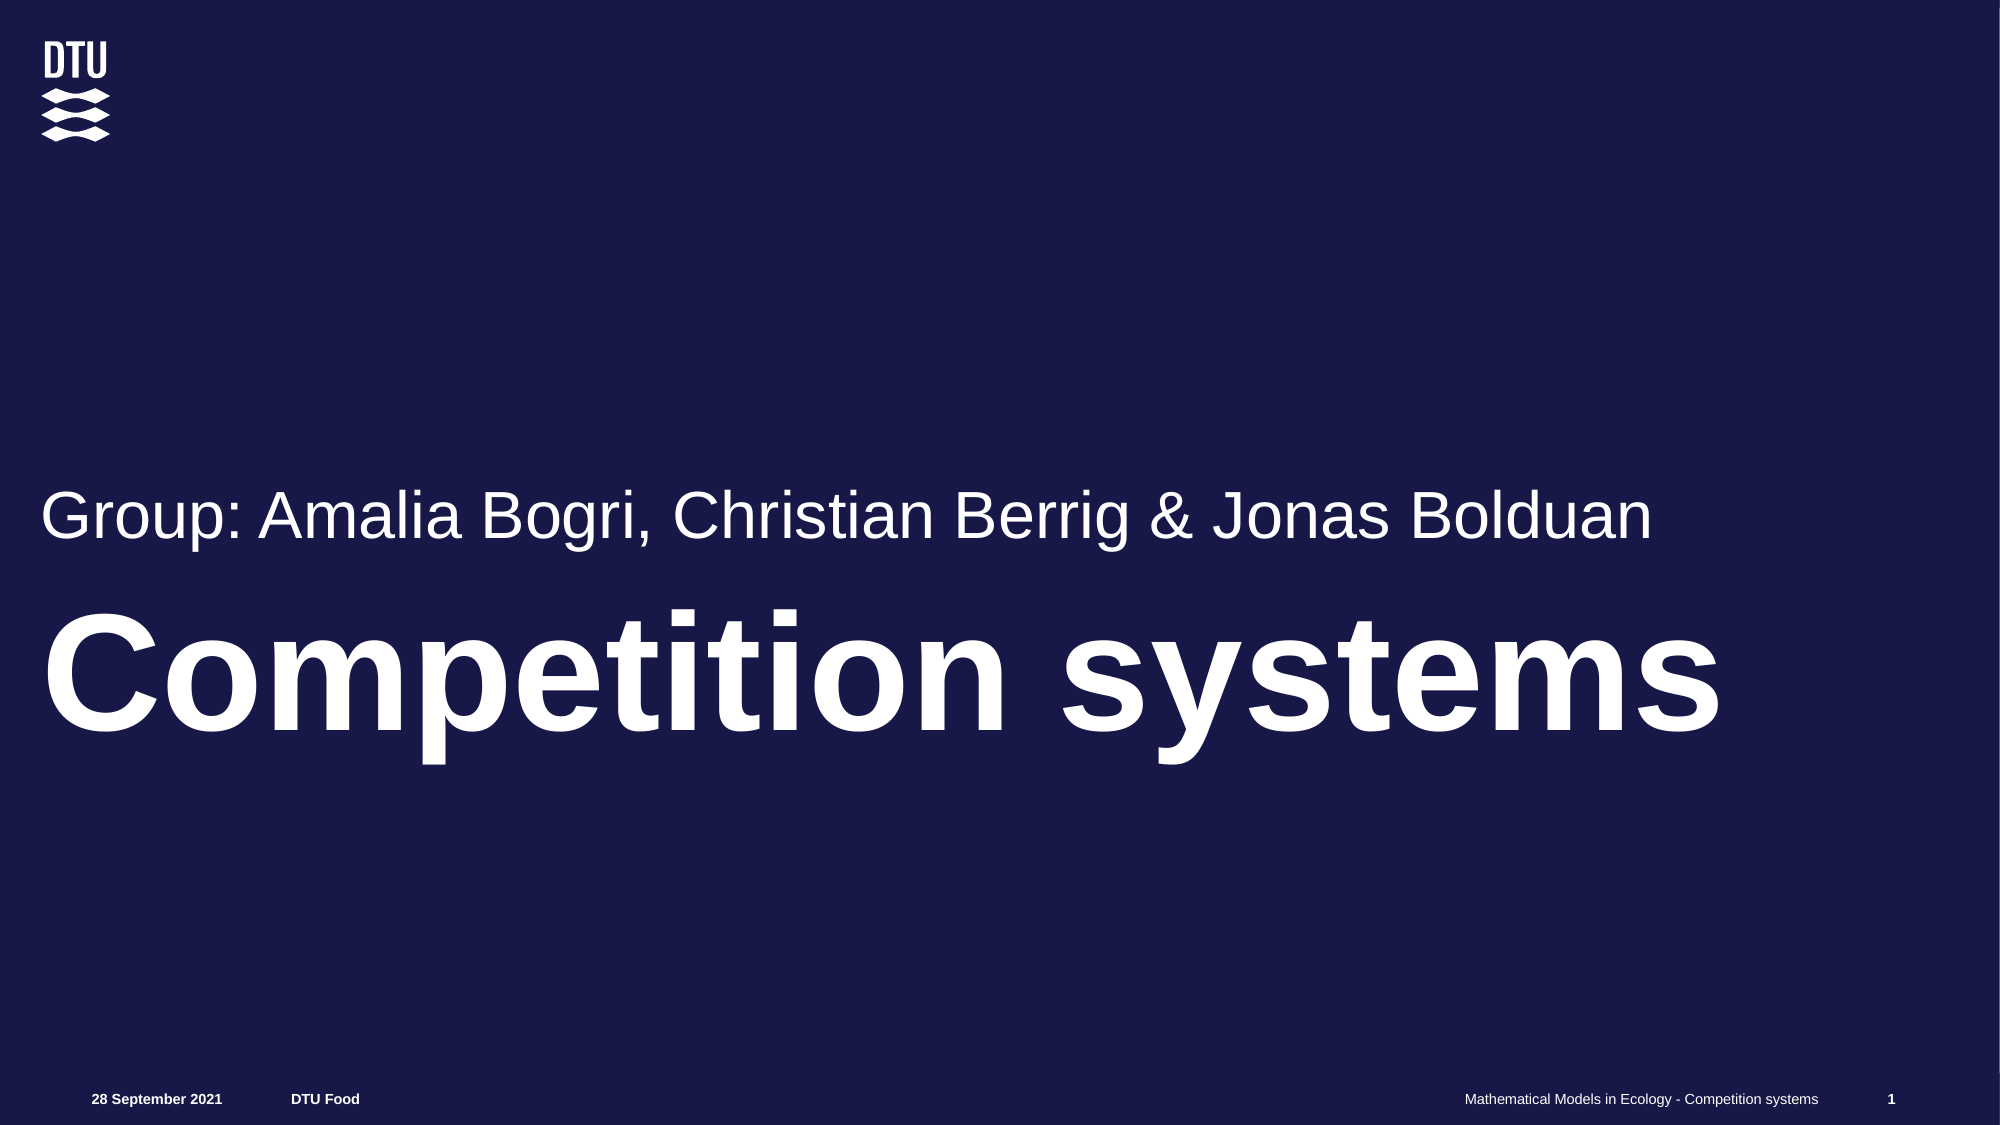

Group: Amalia Bogri, Christian Berrig & Jonas Bolduan
# Competition systems
1
Mathematical Models in Ecology - Competition